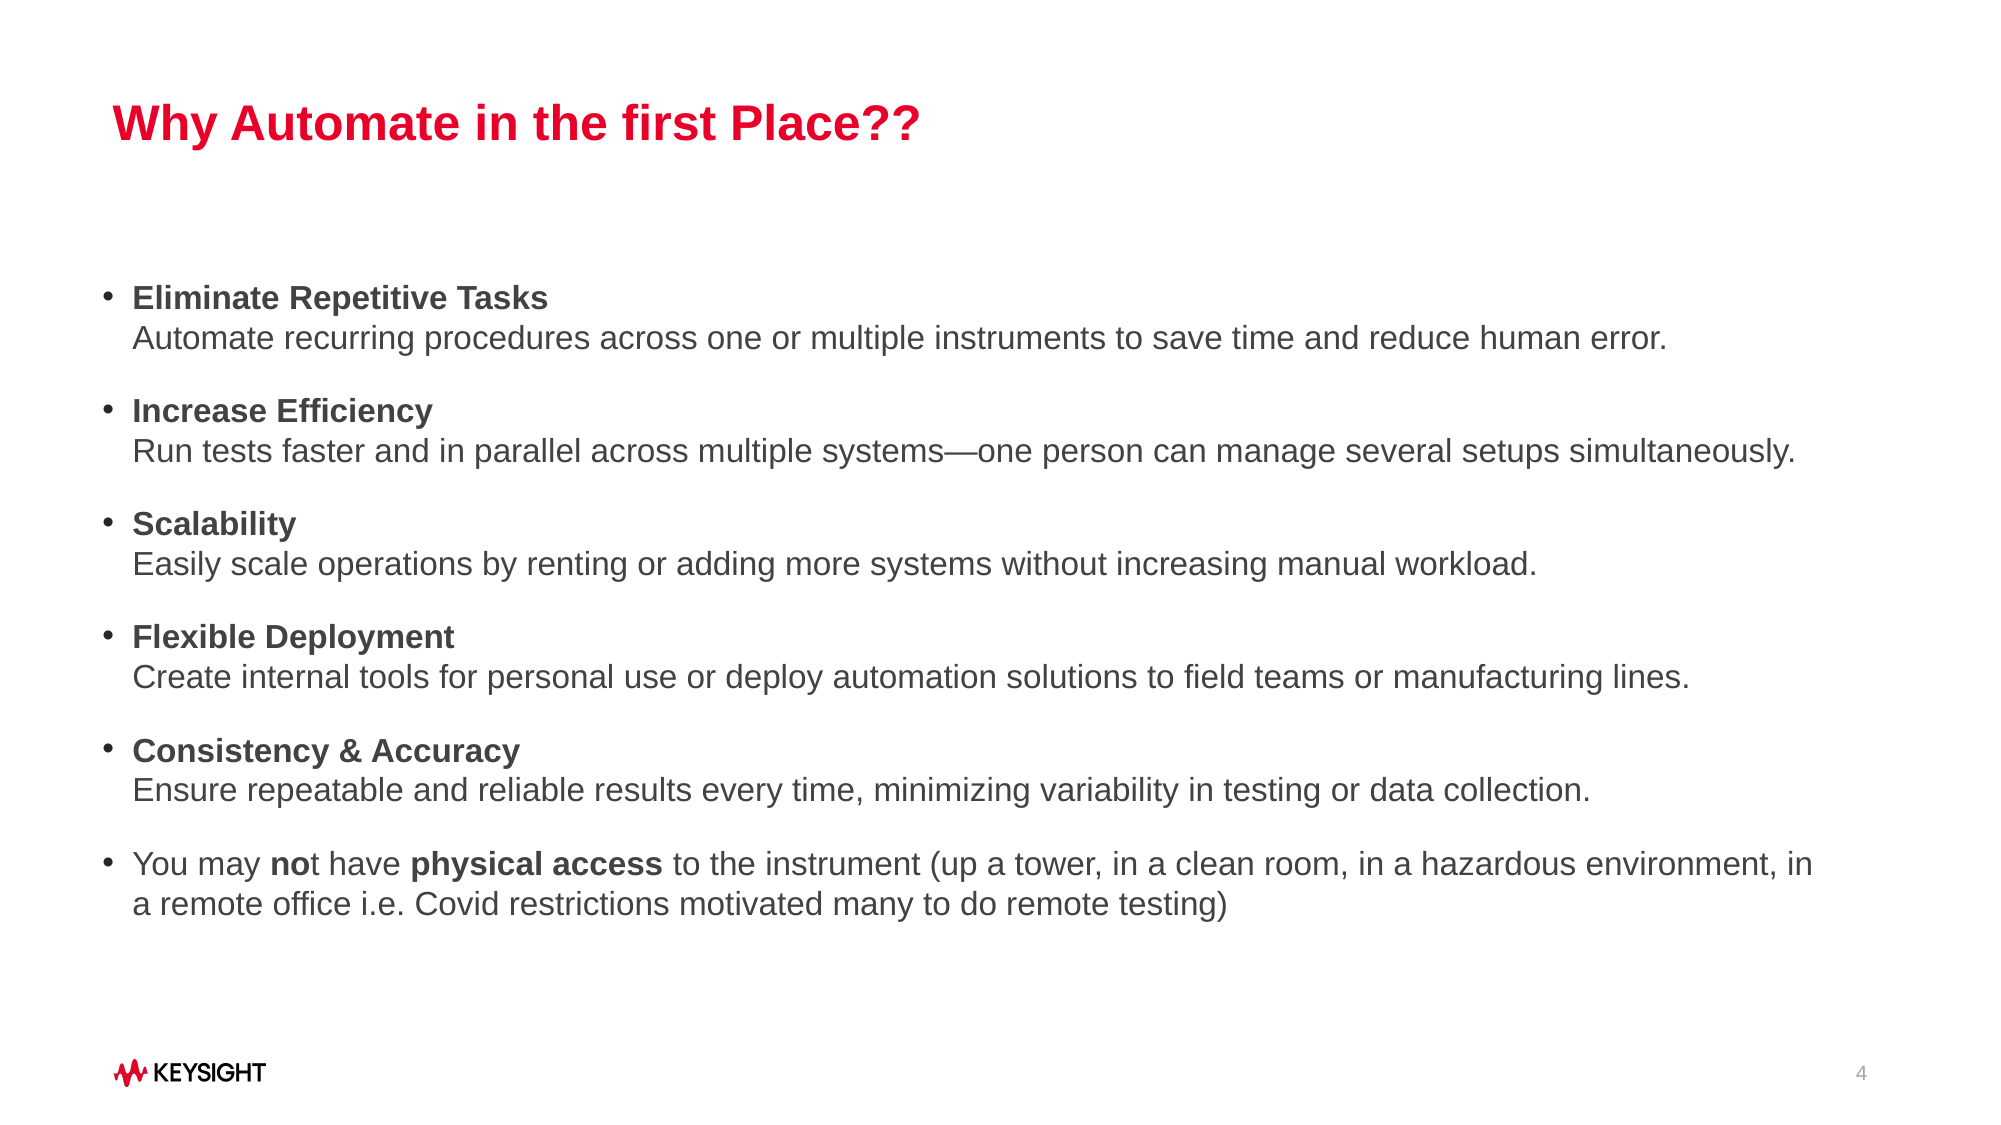

# Why Automate in the first Place??

Eliminate Repetitive Tasks
Automate recurring procedures across one or multiple instruments to save time and reduce human error.
Increase Efficiency
Run tests faster and in parallel across multiple systems—one person can manage several setups simultaneously.
Scalability
Easily scale operations by renting or adding more systems without increasing manual workload.
Flexible Deployment
Create internal tools for personal use or deploy automation solutions to field teams or manufacturing lines.
Consistency & Accuracy
Ensure repeatable and reliable results every time, minimizing variability in testing or data collection.
You may not have physical access to the instrument (up a tower, in a clean room, in a hazardous environment, in a remote office i.e. Covid restrictions motivated many to do remote testing)